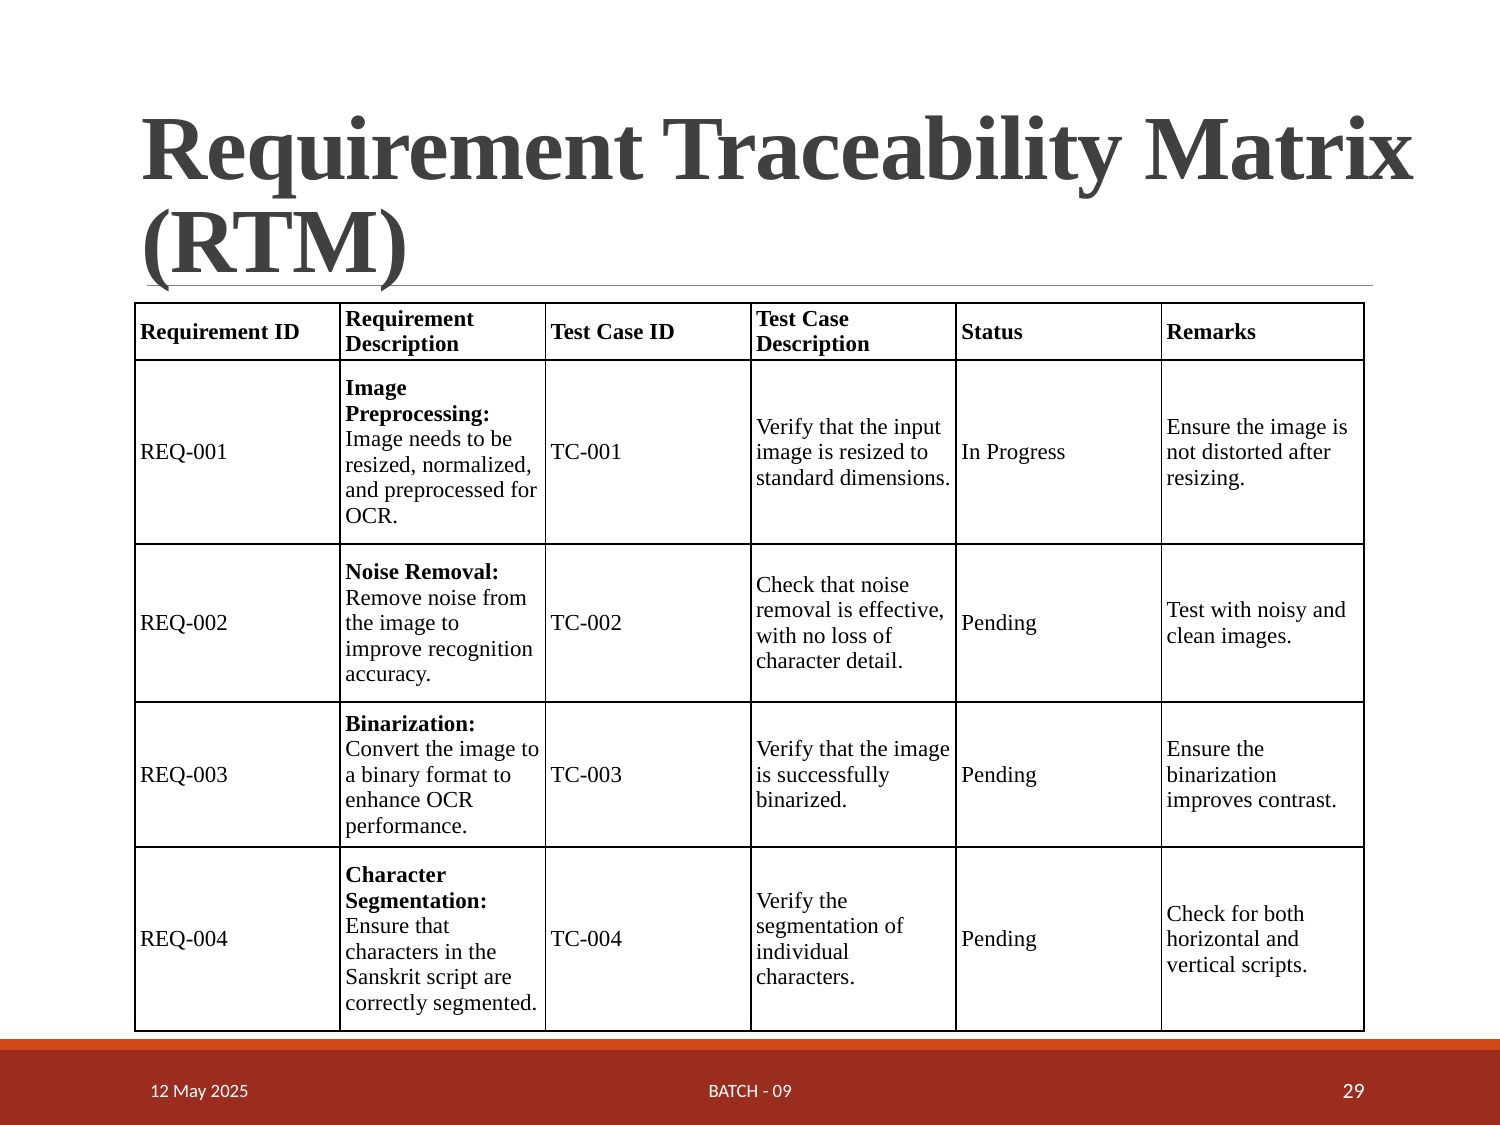

# Requirement Traceability Matrix (RTM)
| Requirement ID | Requirement Description | Test Case ID | Test Case Description | Status | Remarks |
| --- | --- | --- | --- | --- | --- |
| REQ-001 | Image Preprocessing: Image needs to be resized, normalized, and preprocessed for OCR. | TC-001 | Verify that the input image is resized to standard dimensions. | In Progress | Ensure the image is not distorted after resizing. |
| REQ-002 | Noise Removal: Remove noise from the image to improve recognition accuracy. | TC-002 | Check that noise removal is effective, with no loss of character detail. | Pending | Test with noisy and clean images. |
| REQ-003 | Binarization: Convert the image to a binary format to enhance OCR performance. | TC-003 | Verify that the image is successfully binarized. | Pending | Ensure the binarization improves contrast. |
| REQ-004 | Character Segmentation: Ensure that characters in the Sanskrit script are correctly segmented. | TC-004 | Verify the segmentation of individual characters. | Pending | Check for both horizontal and vertical scripts. |
12 May 2025
Batch - 09
29